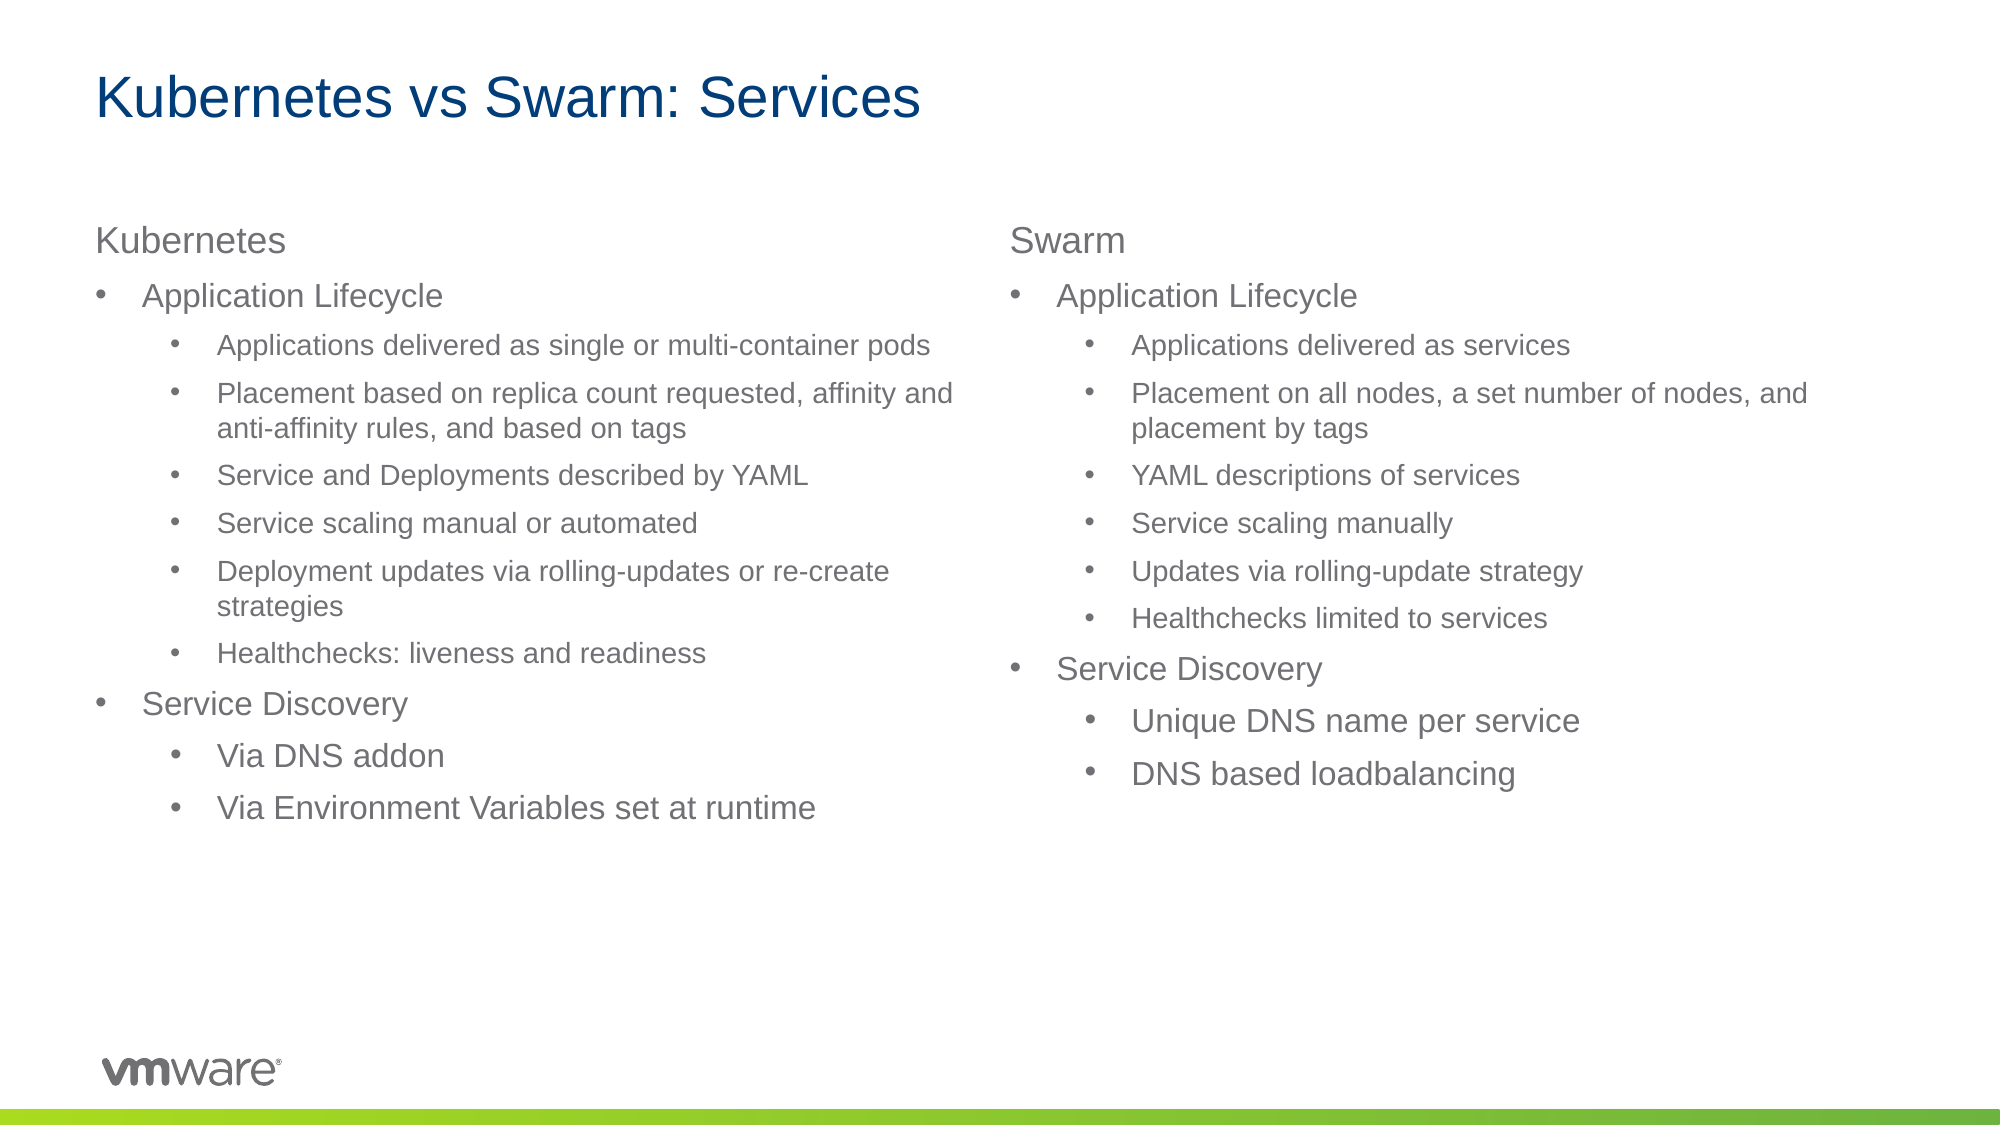

# Kubernetes vs Swarm: Services
Kubernetes
Application Lifecycle
Applications delivered as single or multi-container pods
Placement based on replica count requested, affinity and anti-affinity rules, and based on tags
Service and Deployments described by YAML
Service scaling manual or automated
Deployment updates via rolling-updates or re-create strategies
Healthchecks: liveness and readiness
Service Discovery
Via DNS addon
Via Environment Variables set at runtime

Swarm
Application Lifecycle
Applications delivered as services
Placement on all nodes, a set number of nodes, and placement by tags
YAML descriptions of services
Service scaling manually
Updates via rolling-update strategy
Healthchecks limited to services
Service Discovery
Unique DNS name per service
DNS based loadbalancing
57